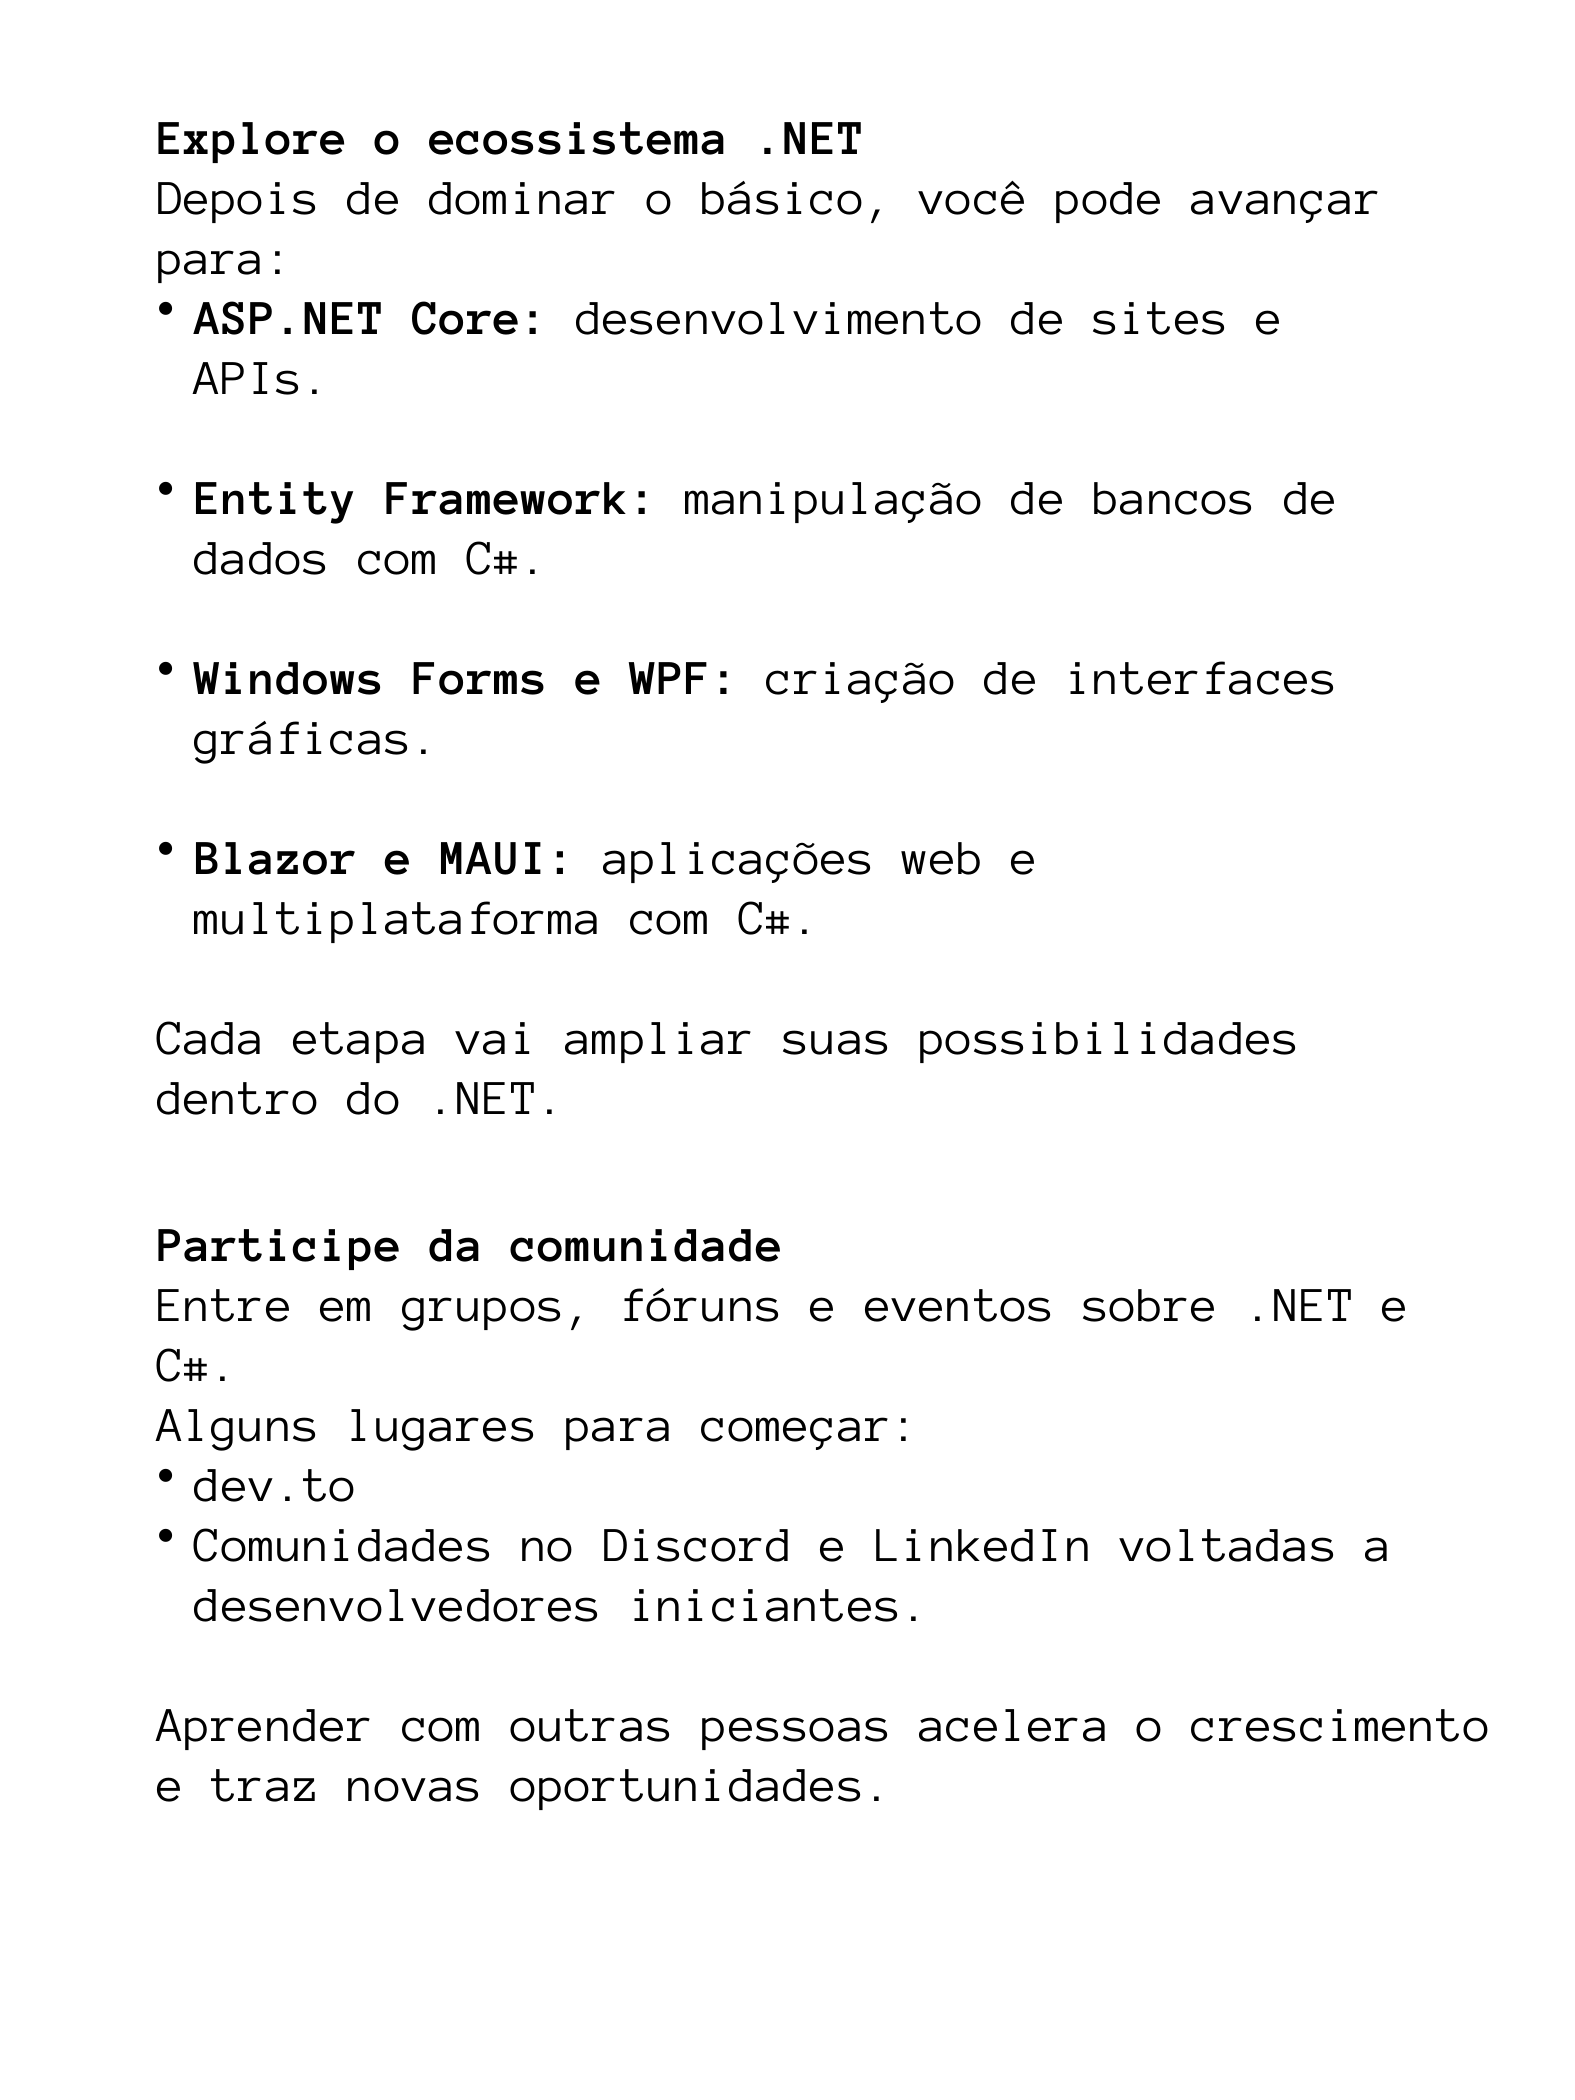

Explore o ecossistema .NET
Depois de dominar o básico, você pode avançar para:
ASP.NET Core: desenvolvimento de sites e APIs.
Entity Framework: manipulação de bancos de dados com C#.
Windows Forms e WPF: criação de interfaces gráficas.
Blazor e MAUI: aplicações web e multiplataforma com C#.
Cada etapa vai ampliar suas possibilidades dentro do .NET.

Participe da comunidade
Entre em grupos, fóruns e eventos sobre .NET e C#.
Alguns lugares para começar:
dev.to
Comunidades no Discord e LinkedIn voltadas a desenvolvedores iniciantes.
Aprender com outras pessoas acelera o crescimento e traz novas oportunidades.